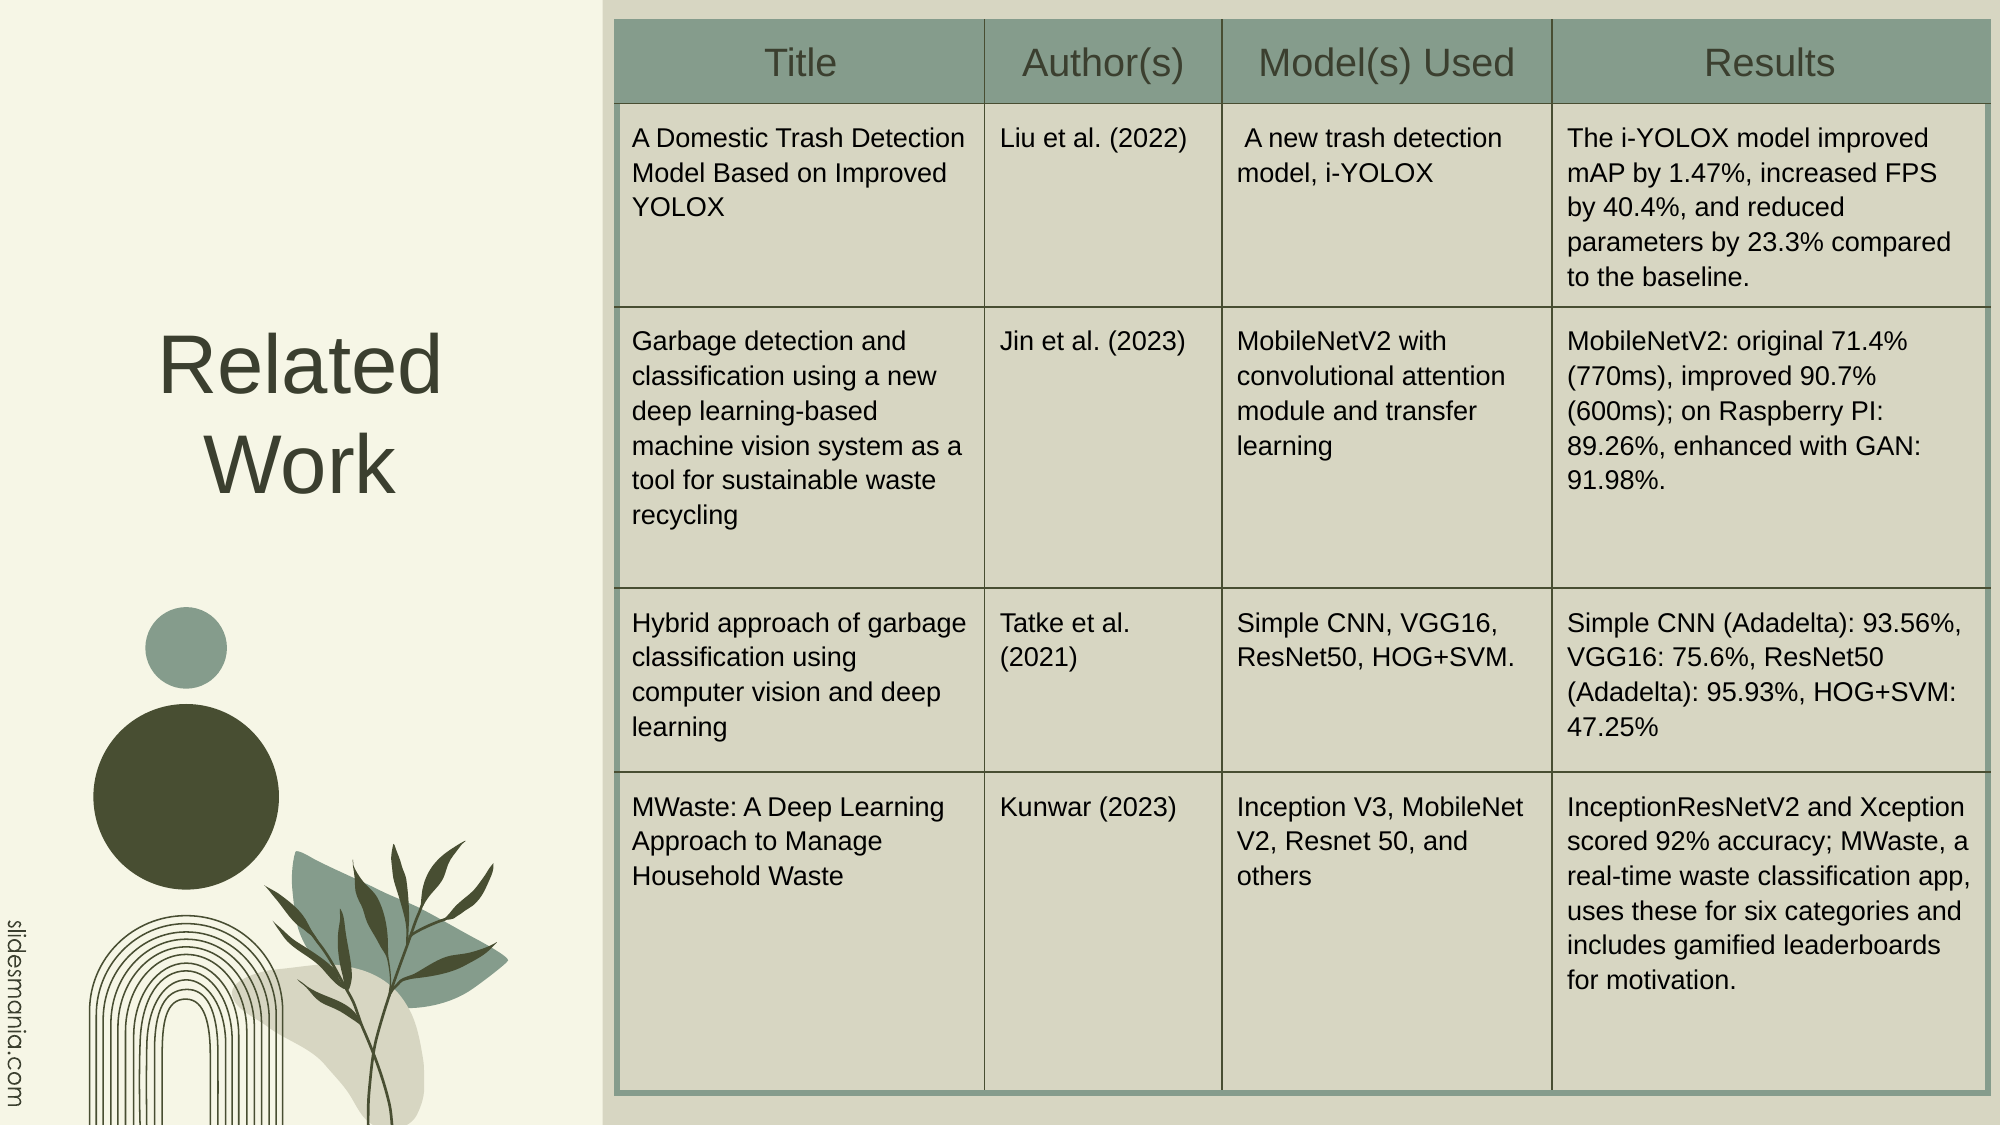

| Title | Author(s) | Model(s) Used | Results |
| --- | --- | --- | --- |
| A Domestic Trash Detection Model Based on Improved YOLOX | Liu et al. (2022) | A new trash detection model, i-YOLOX | The i-YOLOX model improved mAP by 1.47%, increased FPS by 40.4%, and reduced parameters by 23.3% compared to the baseline. |
| Garbage detection and classification using a new deep learning-based machine vision system as a tool for sustainable waste recycling | Jin et al. (2023) | MobileNetV2 with convolutional attention module and transfer learning | MobileNetV2: original 71.4% (770ms), improved 90.7% (600ms); on Raspberry PI: 89.26%, enhanced with GAN: 91.98%. |
| Hybrid approach of garbage classification using computer vision and deep learning | Tatke et al. (2021) | Simple CNN, VGG16, ResNet50, HOG+SVM. | Simple CNN (Adadelta): 93.56%, VGG16: 75.6%, ResNet50 (Adadelta): 95.93%, HOG+SVM: 47.25% |
| MWaste: A Deep Learning Approach to Manage Household Waste | Kunwar (2023) | Inception V3, MobileNet V2, Resnet 50, and others | InceptionResNetV2 and Xception scored 92% accuracy; MWaste, a real-time waste classification app, uses these for six categories and includes gamified leaderboards for motivation. |
# Related
Work